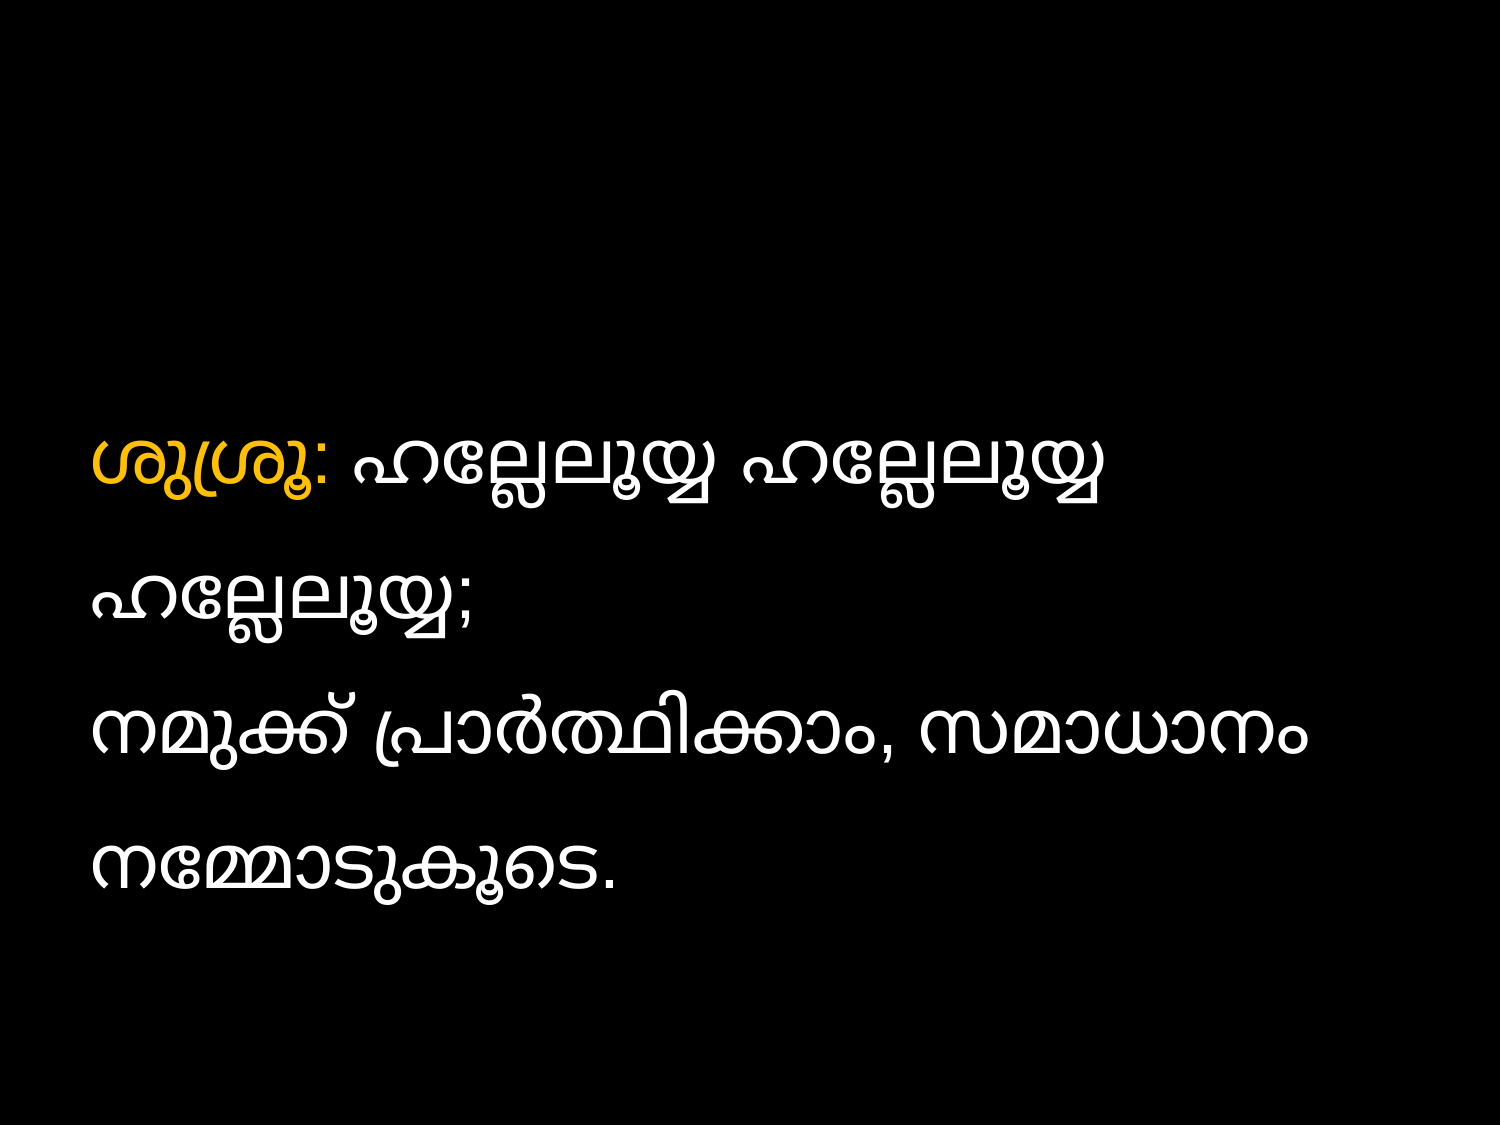

#
ശുശ്രൂ: ഹല്ലേലൂയ്യ ഹല്ലേലൂയ്യ ഹല്ലേലൂയ്യ;
നമുക്ക് പ്രാര്‍ത്ഥിക്കാം, സമാധാനം നമ്മോടുകൂടെ.